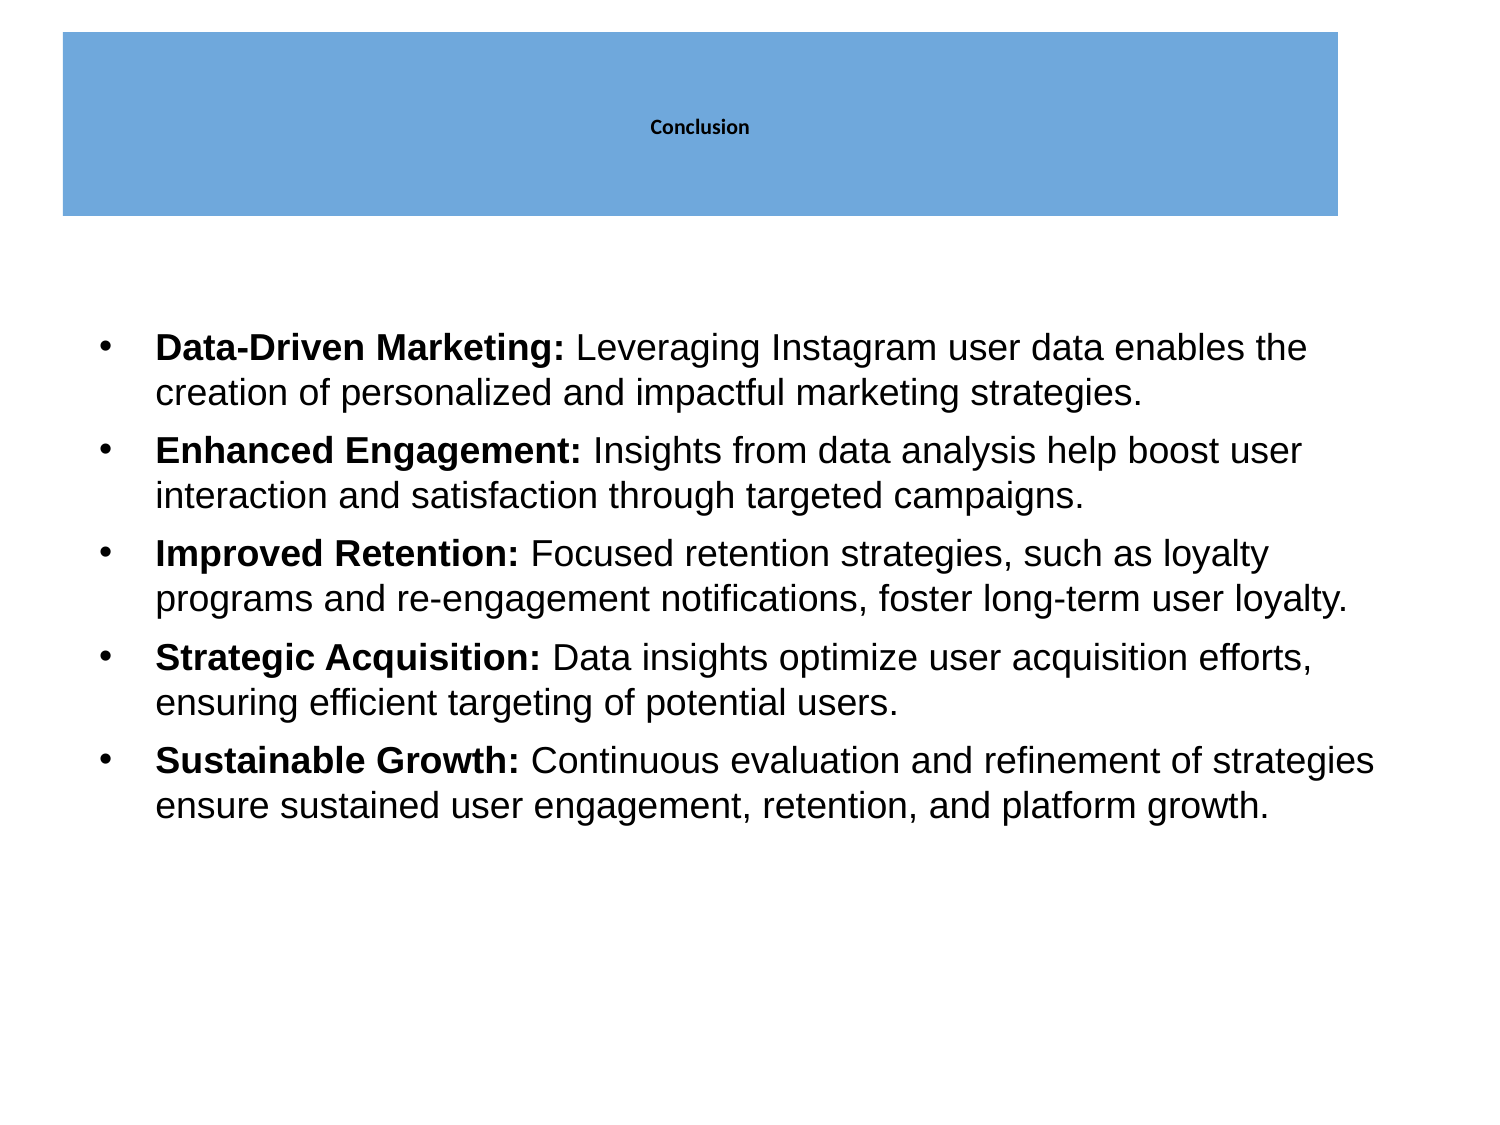

Conclusion

#
Data-Driven Marketing: Leveraging Instagram user data enables the creation of personalized and impactful marketing strategies.
Enhanced Engagement: Insights from data analysis help boost user interaction and satisfaction through targeted campaigns.
Improved Retention: Focused retention strategies, such as loyalty programs and re-engagement notifications, foster long-term user loyalty.
Strategic Acquisition: Data insights optimize user acquisition efforts, ensuring efficient targeting of potential users.
Sustainable Growth: Continuous evaluation and refinement of strategies ensure sustained user engagement, retention, and platform growth.